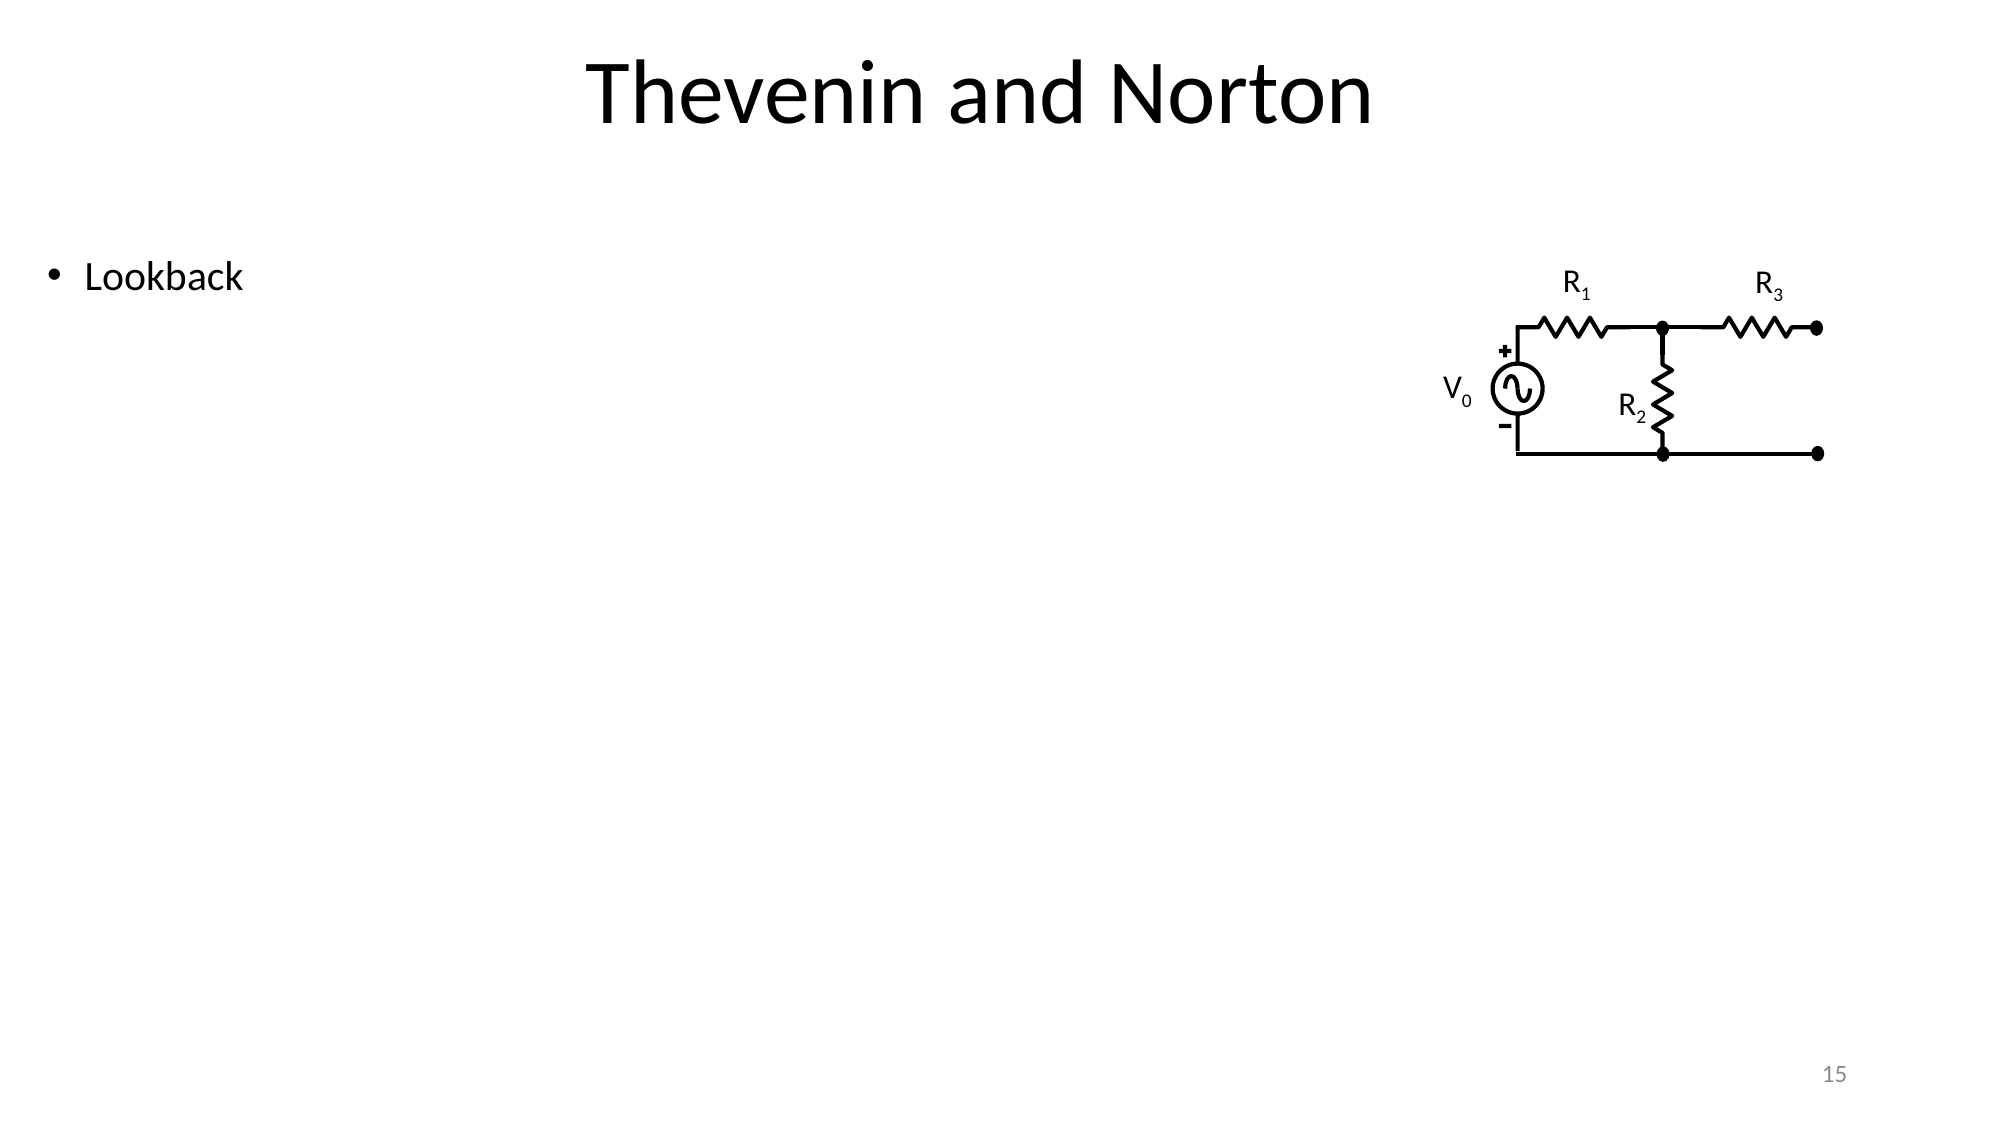

# Thevenin and Norton
Lookback

R1
R3

V0
R2

15